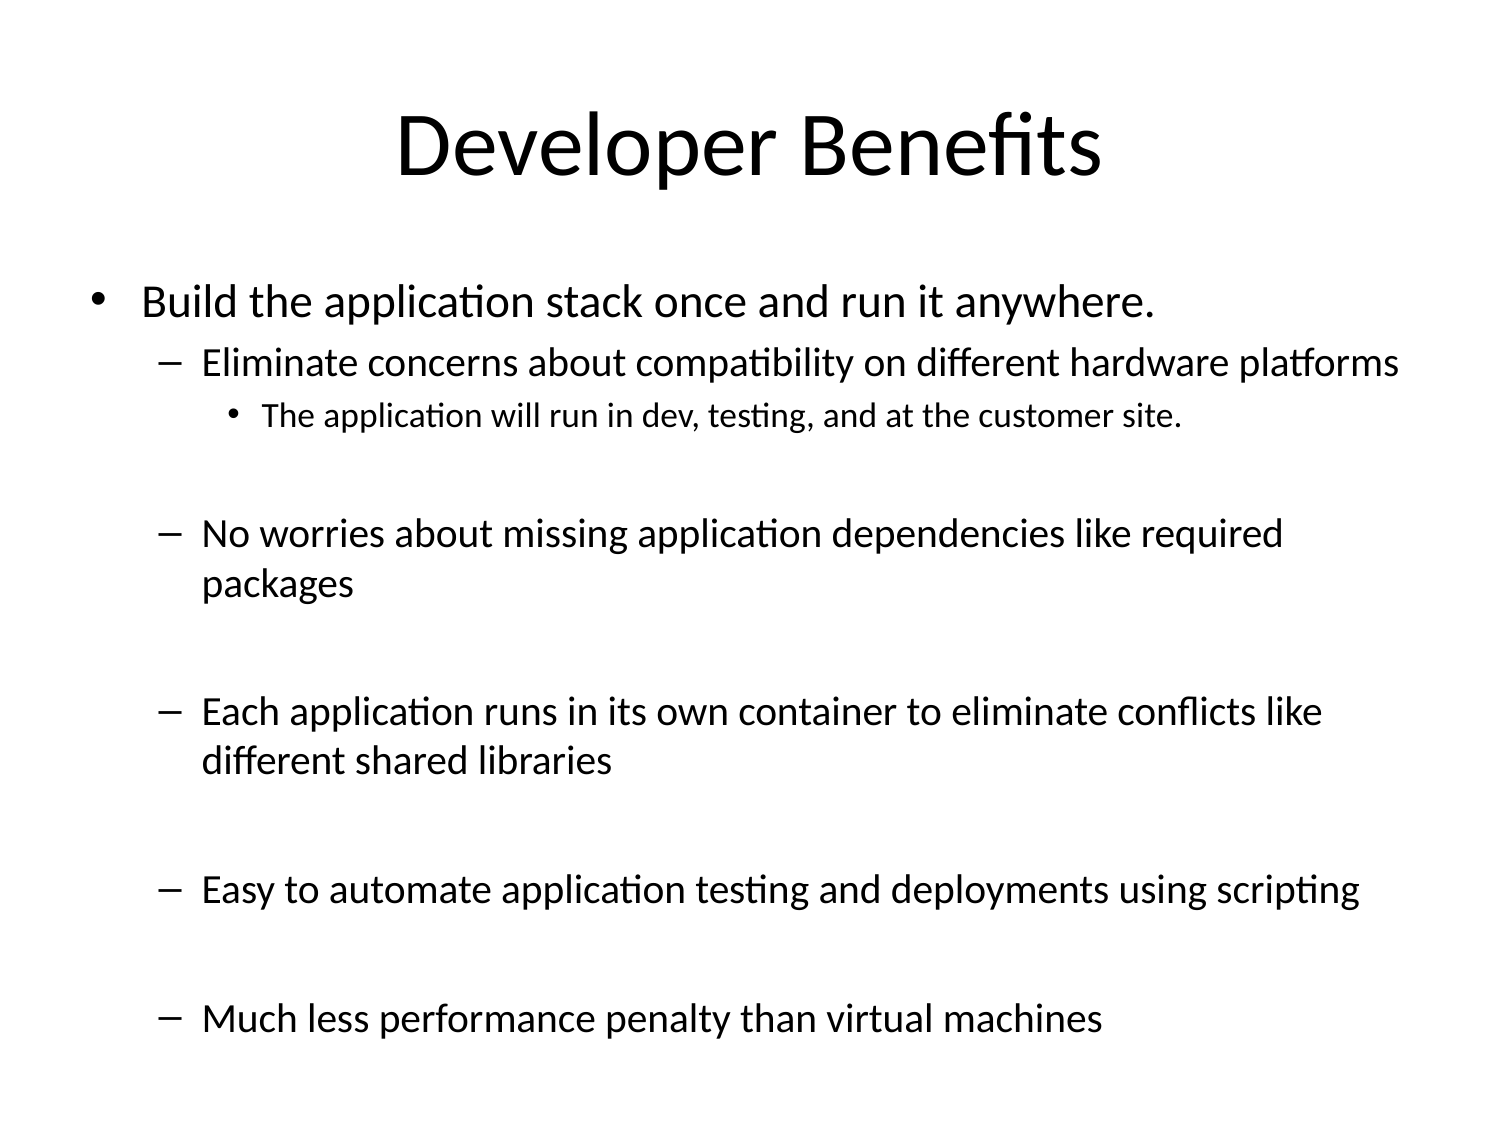

# Developer Benefits
Build the application stack once and run it anywhere.
Eliminate concerns about compatibility on different hardware platforms
The application will run in dev, testing, and at the customer site.

No worries about missing application dependencies like required packages

Each application runs in its own container to eliminate conflicts like different shared libraries

Easy to automate application testing and deployments using scripting

Much less performance penalty than virtual machines